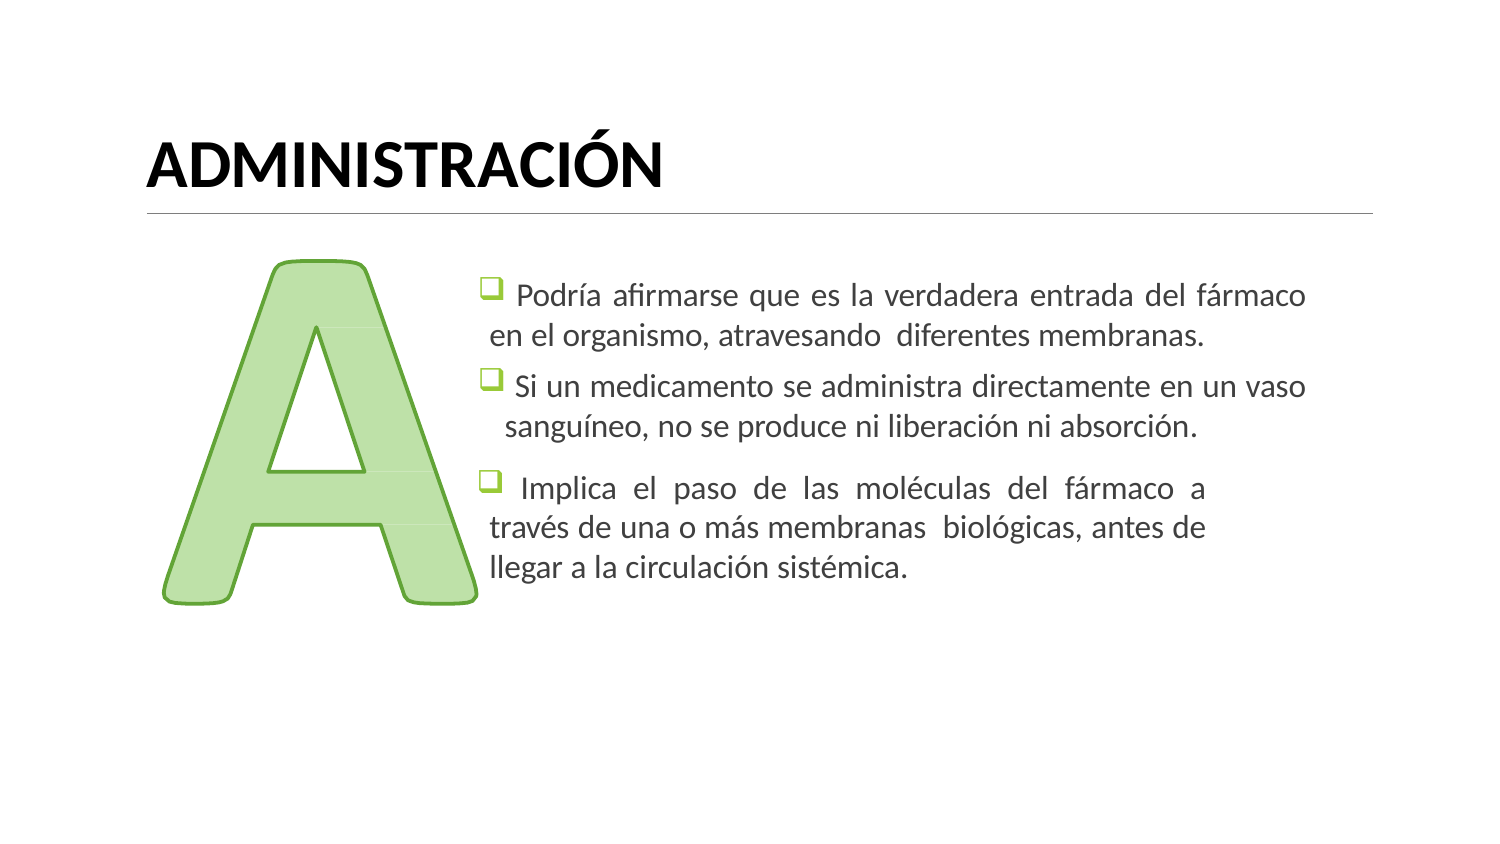

# ADMINISTRACIÓN

 Podría afirmarse que es la verdadera entrada del fármaco en el organismo, atravesando  diferentes membranas.
 Si un medicamento se administra directamente en un vaso sanguíneo, no se produce ni liberación ni absorción.
 Implica el paso de las moléculas del fármaco a través de una o más membranas  biológicas, antes de llegar a la circulación sistémica.